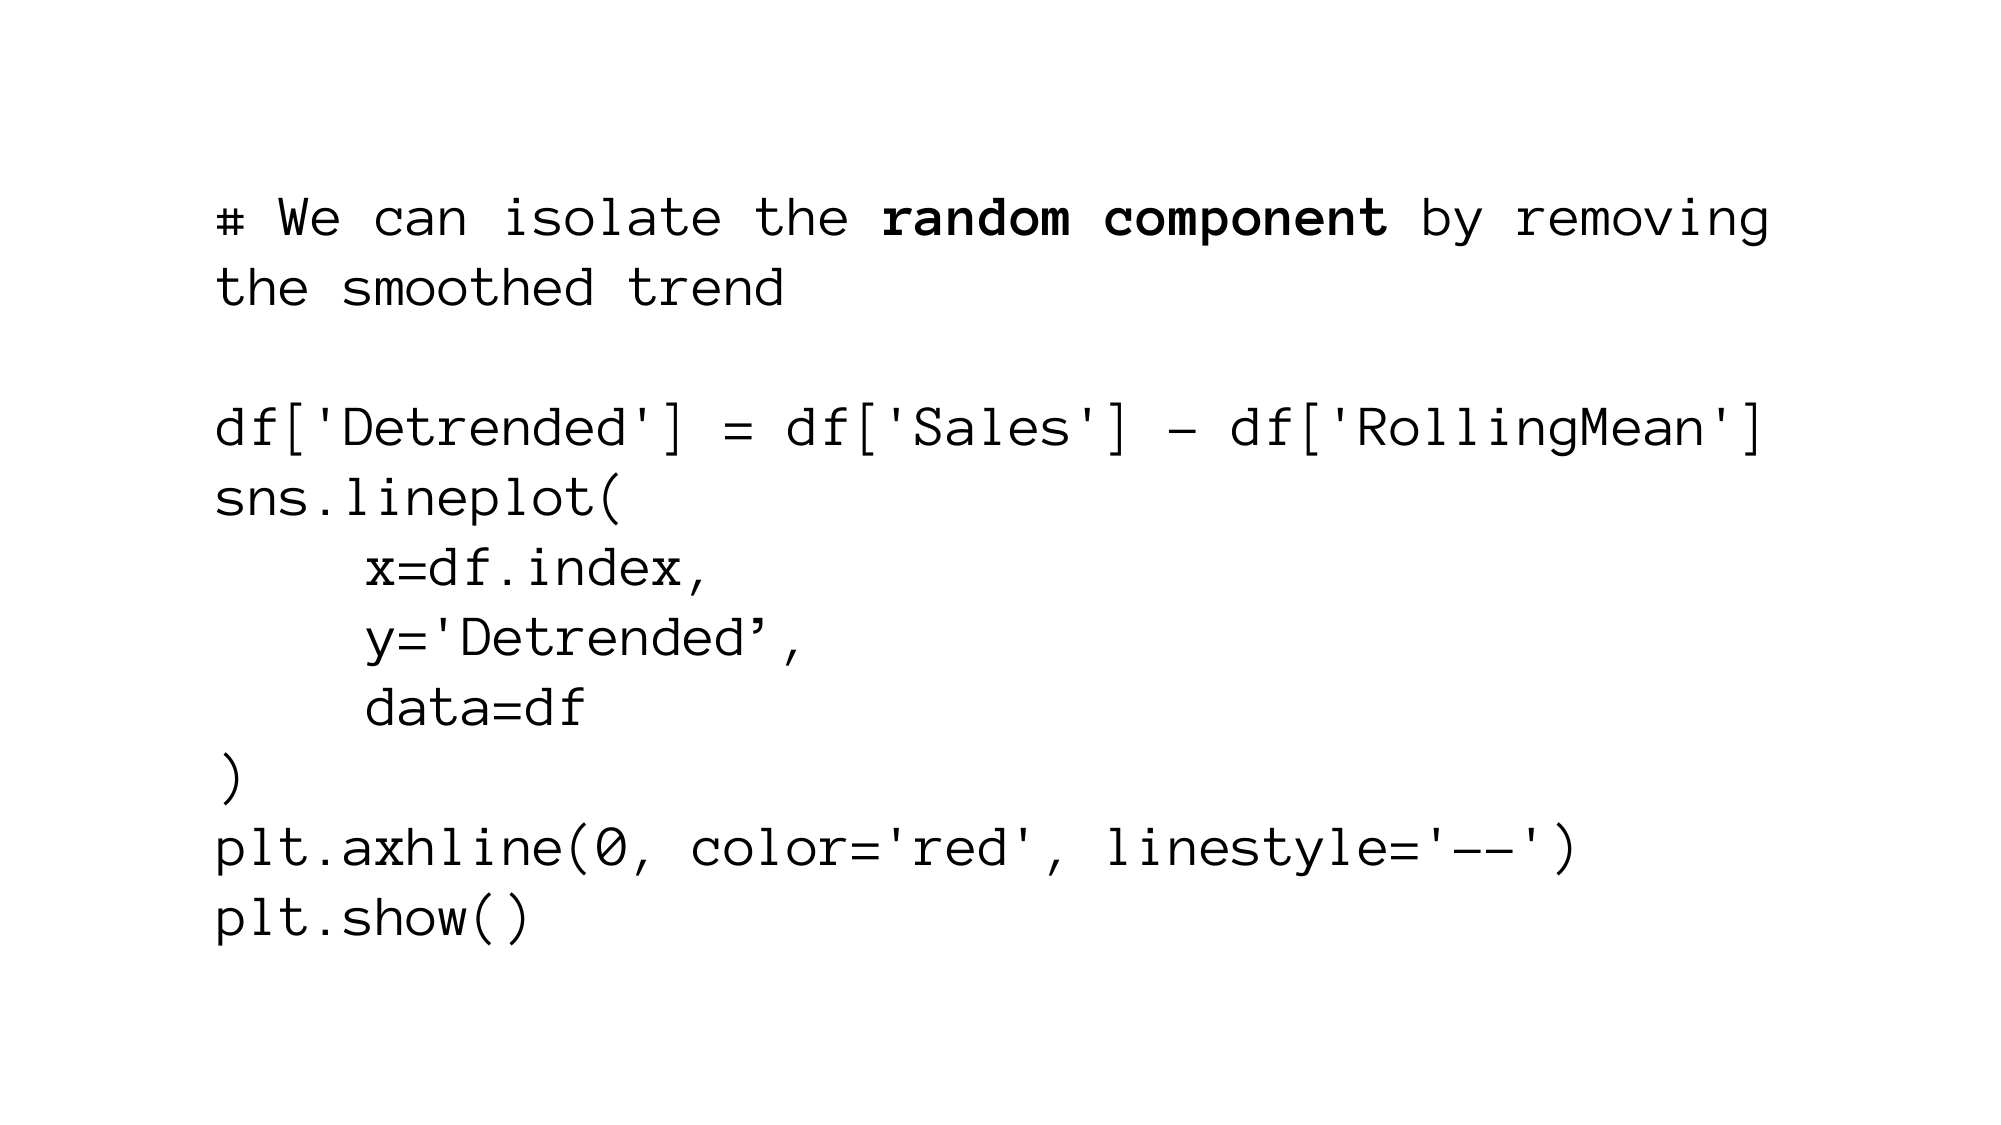

# We can isolate the random component by removing the smoothed trend

df['Detrended'] = df['Sales'] - df['RollingMean']
sns.lineplot(
	x=df.index,
	y='Detrended’,
	data=df
)
plt.axhline(0, color='red', linestyle='--')
plt.show()